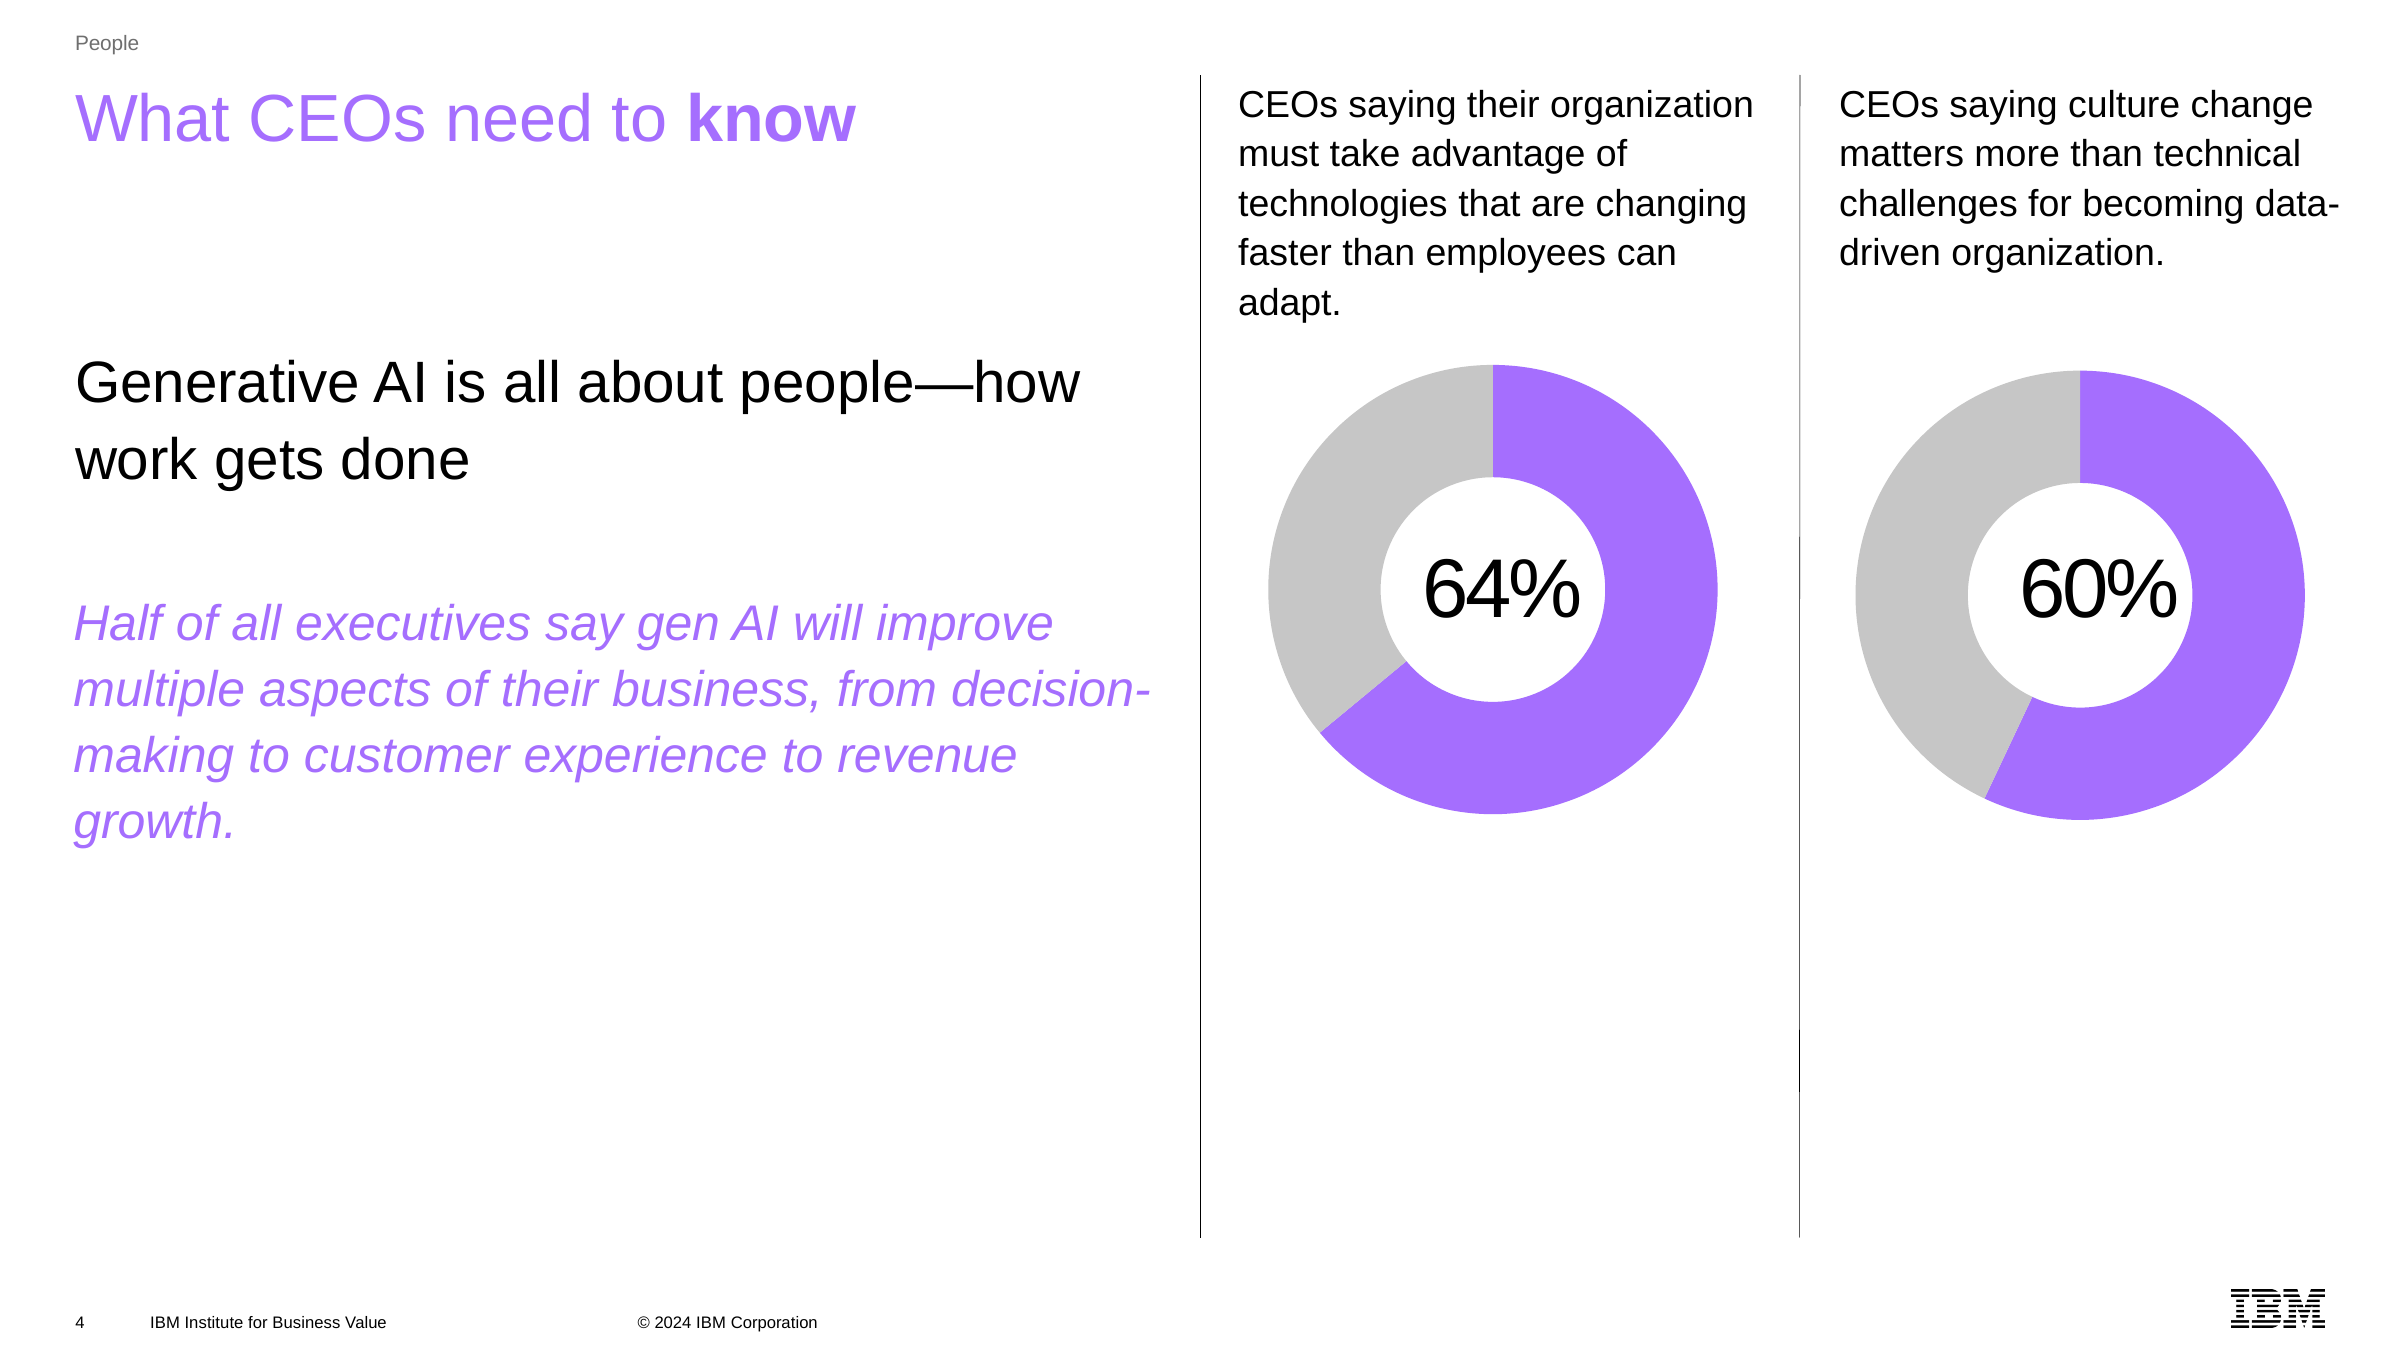

CEOs saying culture change matters more than technical challenges for becoming data-driven organization.
CEOs saying their organization must take advantage of technologies that are changing faster than employees can adapt.
People
# What CEOs need to know
Generative AI is all about people—how work gets done

### Chart

| Category | Column1 |
|---|---|
| 1 | 64.0 |
| 2 | 36.0 |
|  | None |
|  | None |
|  | None |
|  | None |
|  | None |
|  | None |
|  | None |

### Chart

| Category | Column1 |
|---|---|
| 1 | 57.0 |
| 2 | 43.0 |
|  | None |
|  | None |
|  | None |
|  | None |
|  | None |
|  | None |
|  | None |
64%
60%
Half of all executives say gen AI will improve multiple aspects of their business, from decision-making to customer experience to revenue growth.